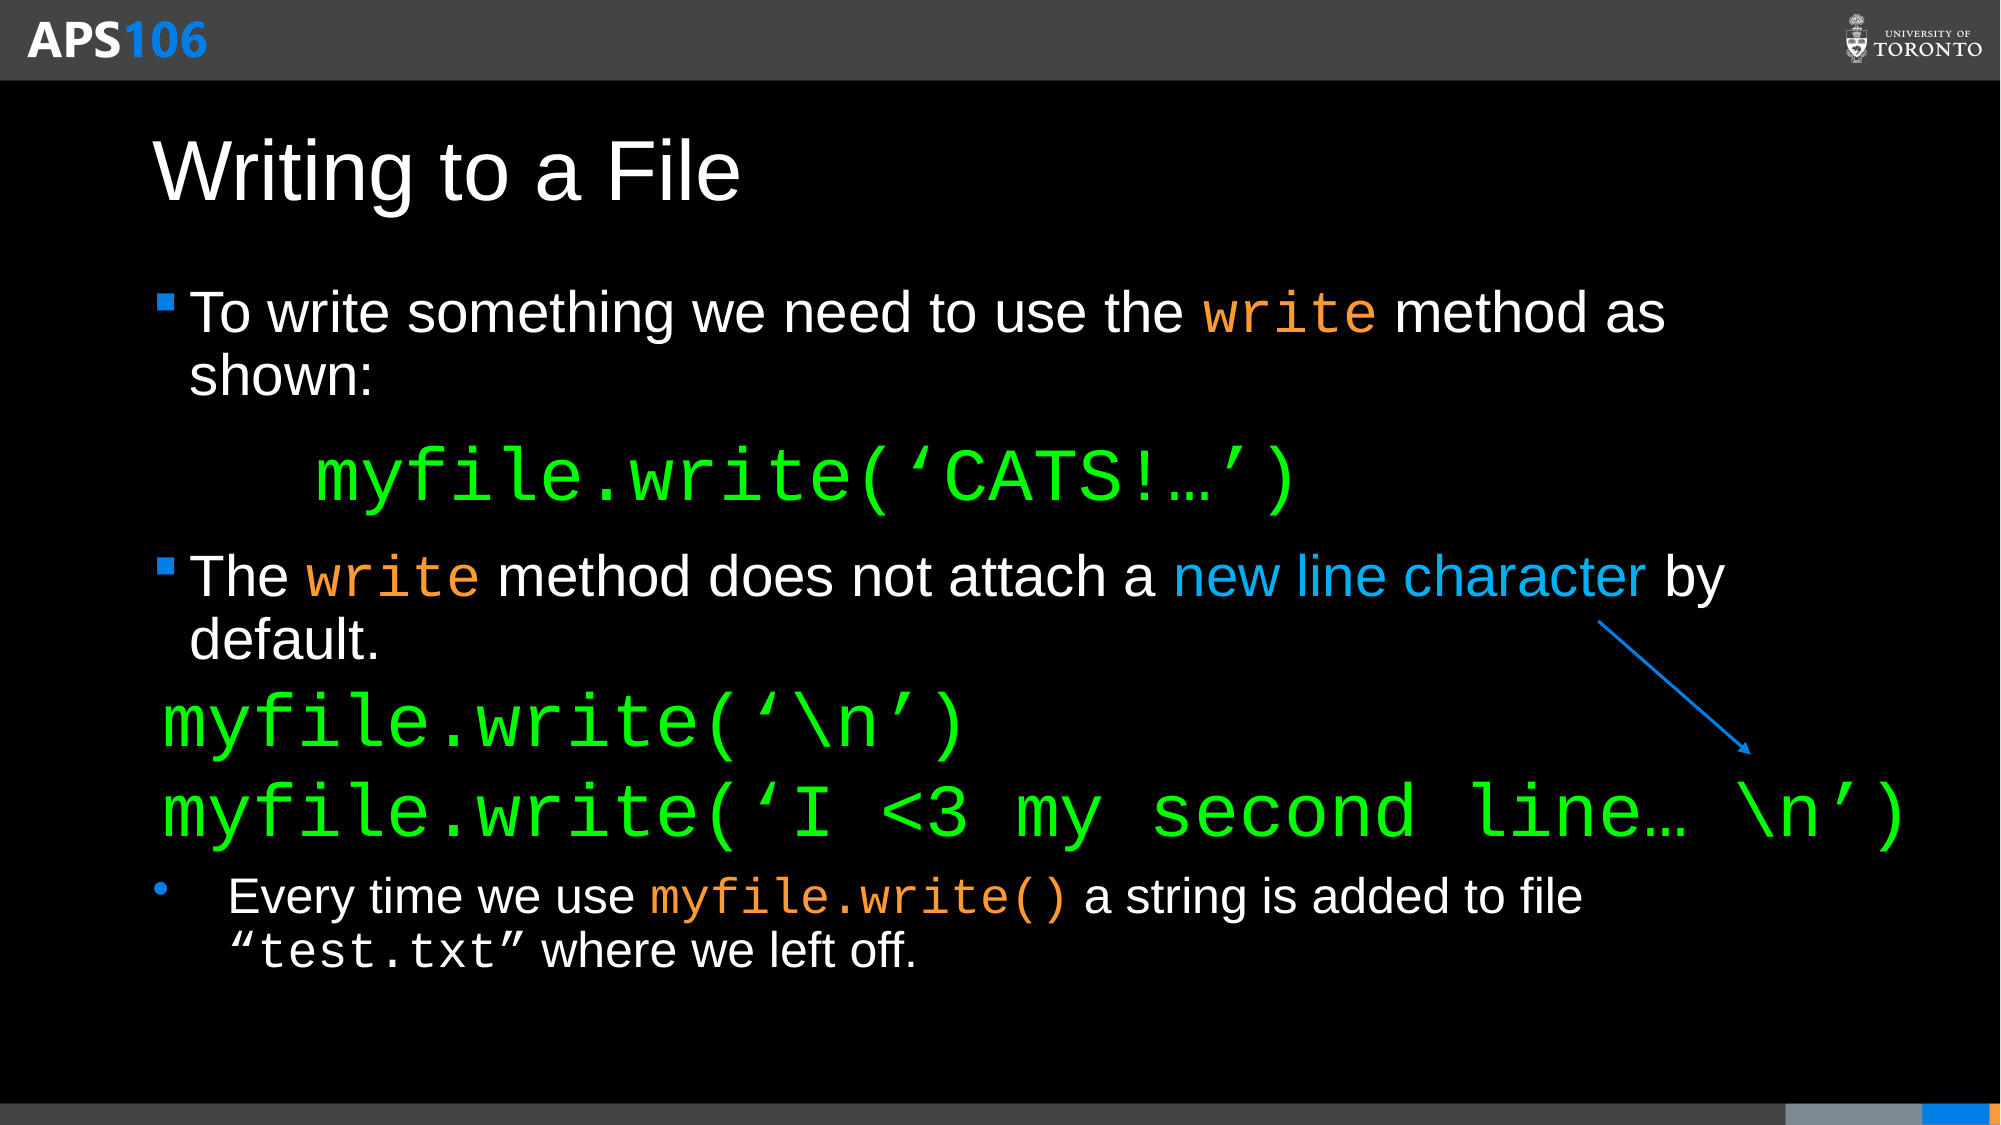

# Writing to a File
To write something we need to use the write method as shown:

The write method does not attach a new line character by default.

Every time we use myfile.write() a string is added to file “test.txt” where we left off.
myfile.write(‘CATS!…’)
myfile.write(‘\n’)
myfile.write(‘I <3 my second line… \n’)